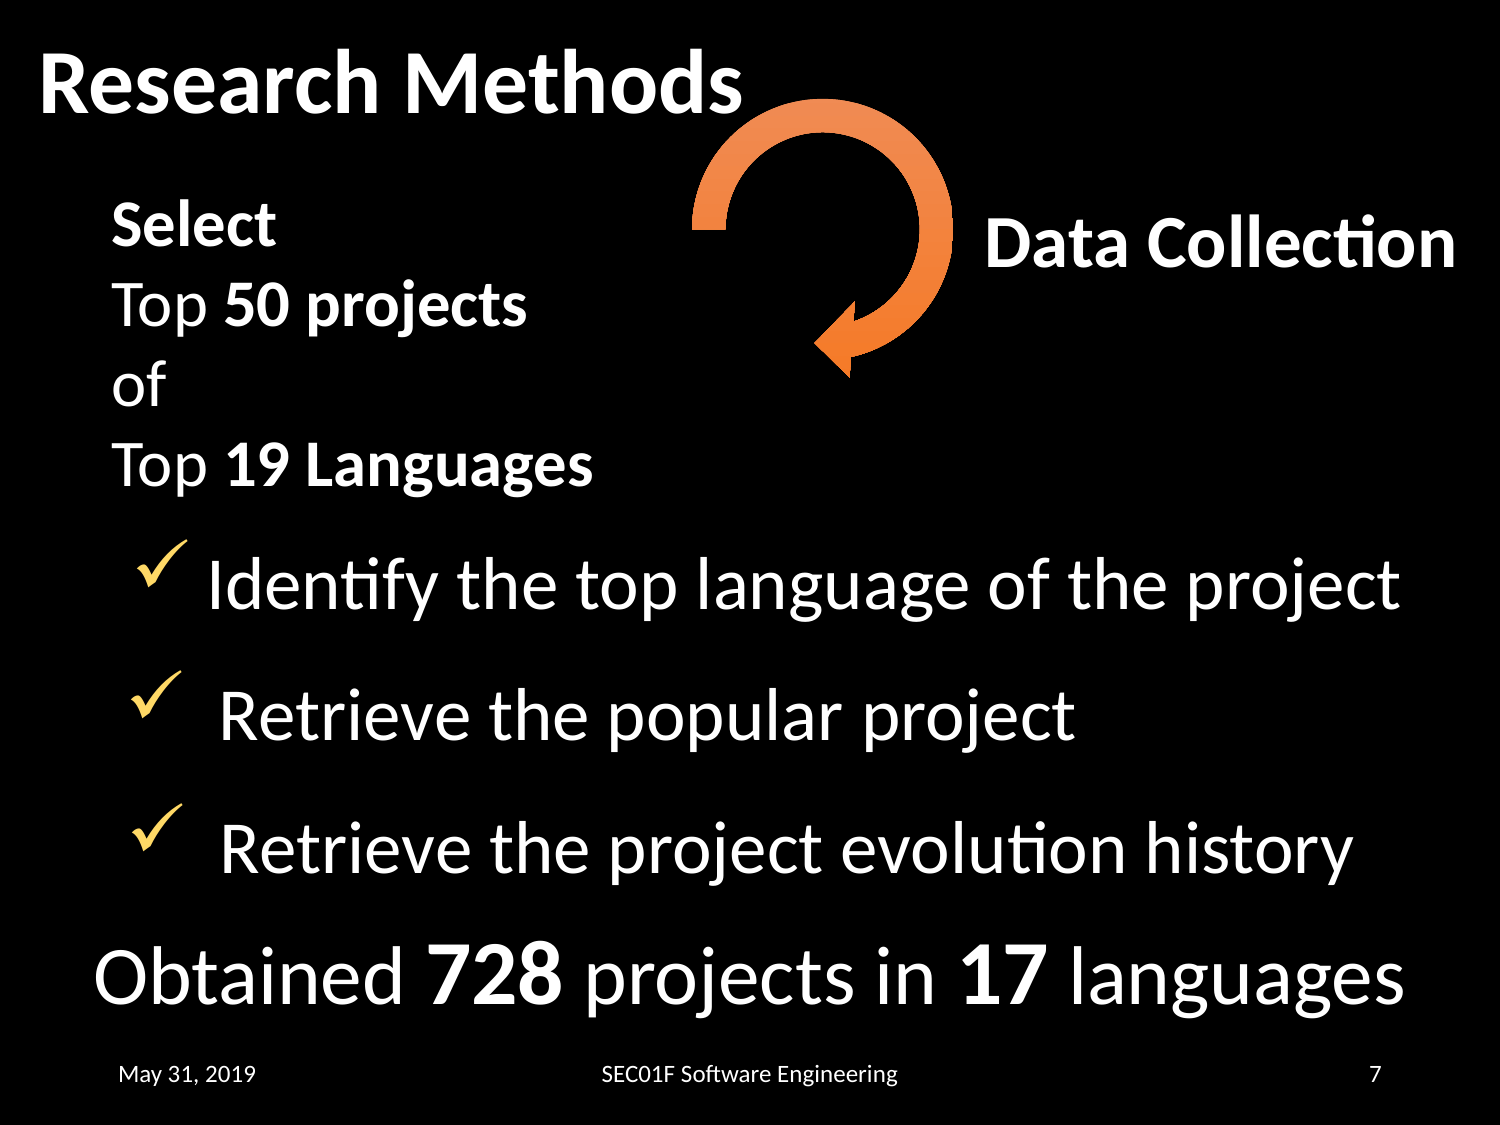

Research Methods

Select
Top 50 projects
of
Top 19 Languages
Data Collection
Identify the top language of the project
Retrieve the popular project
Retrieve the project evolution history
Obtained 728 projects in 17 languages
May 31, 2019
SEC01F Software Engineering
7